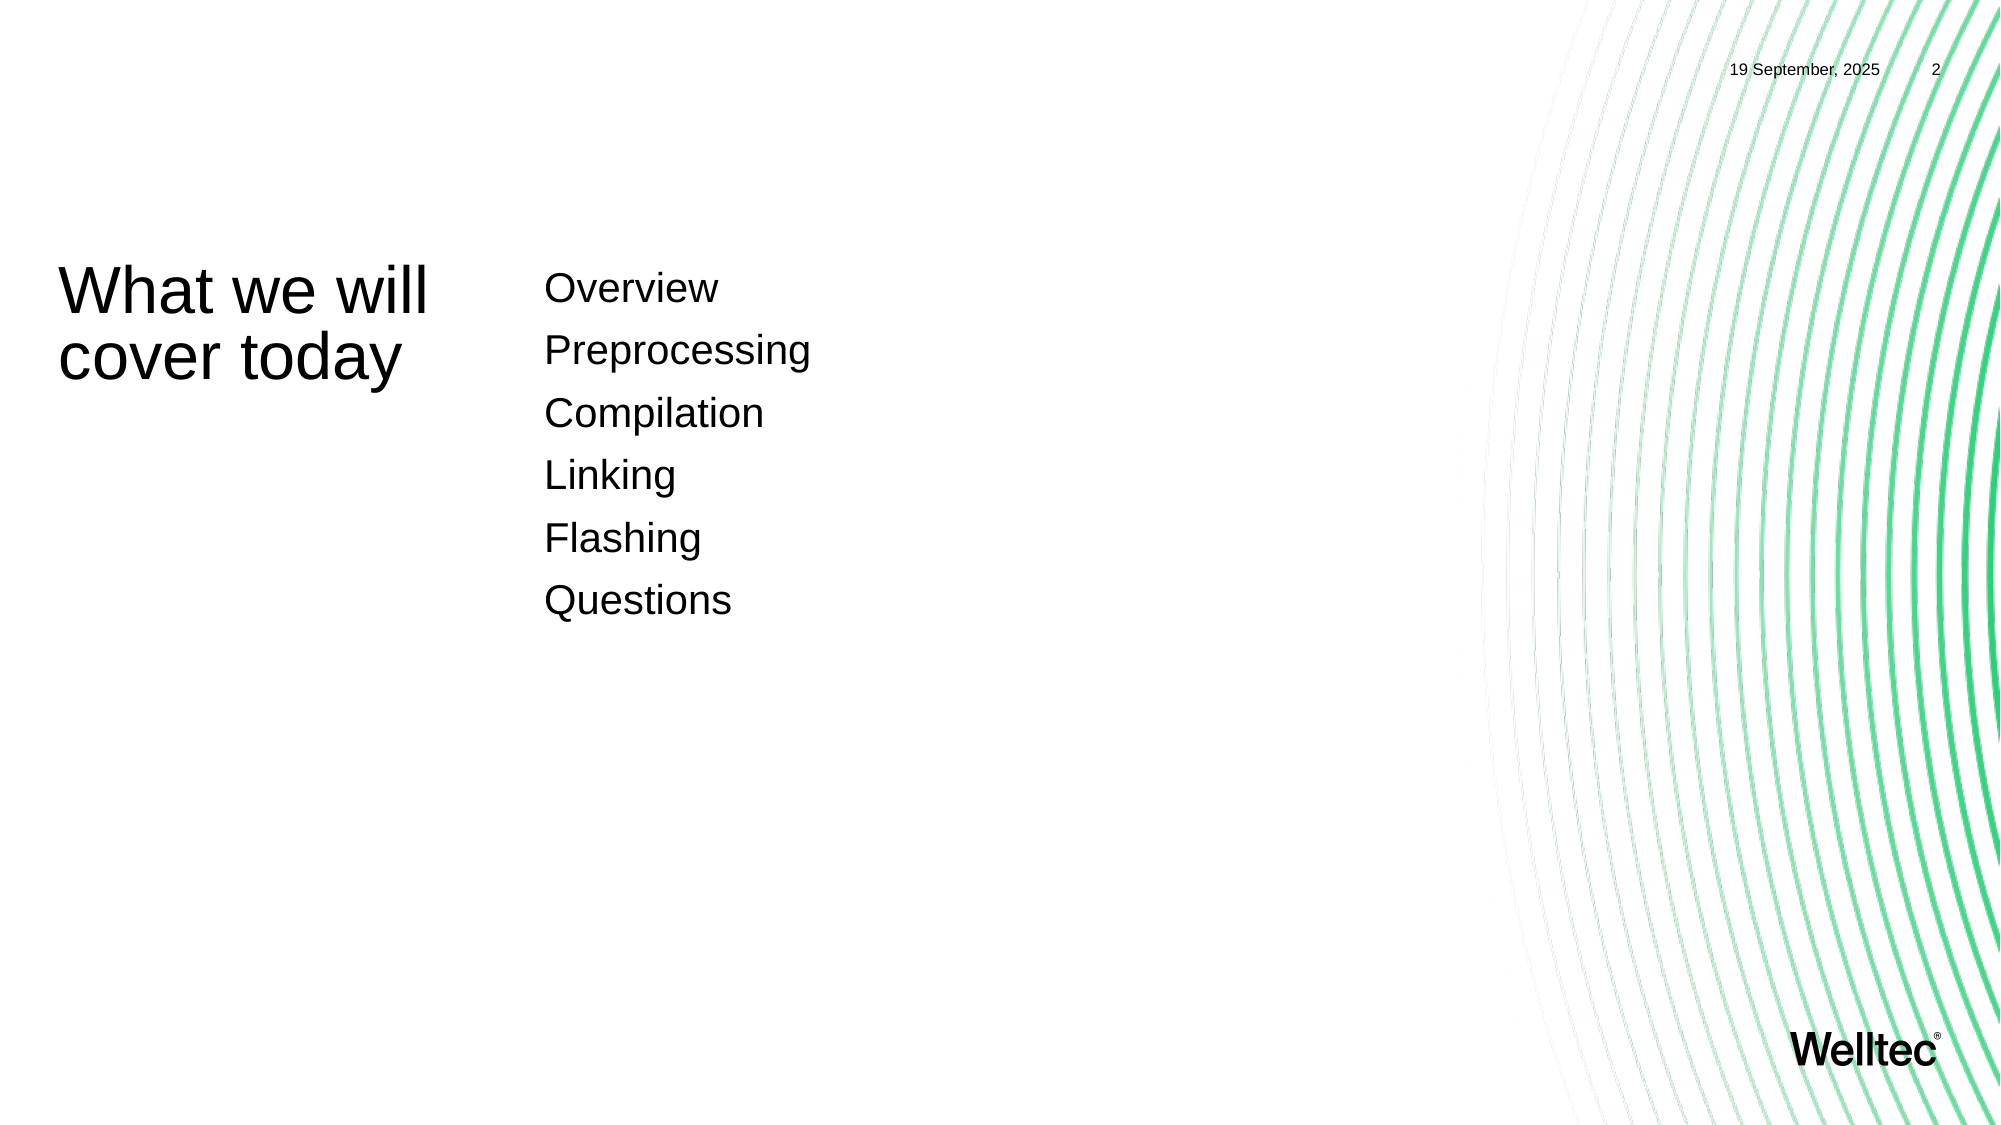

19 September, 2025
2
# What we will cover today
Overview
Preprocessing
Compilation
Linking
Flashing
Questions